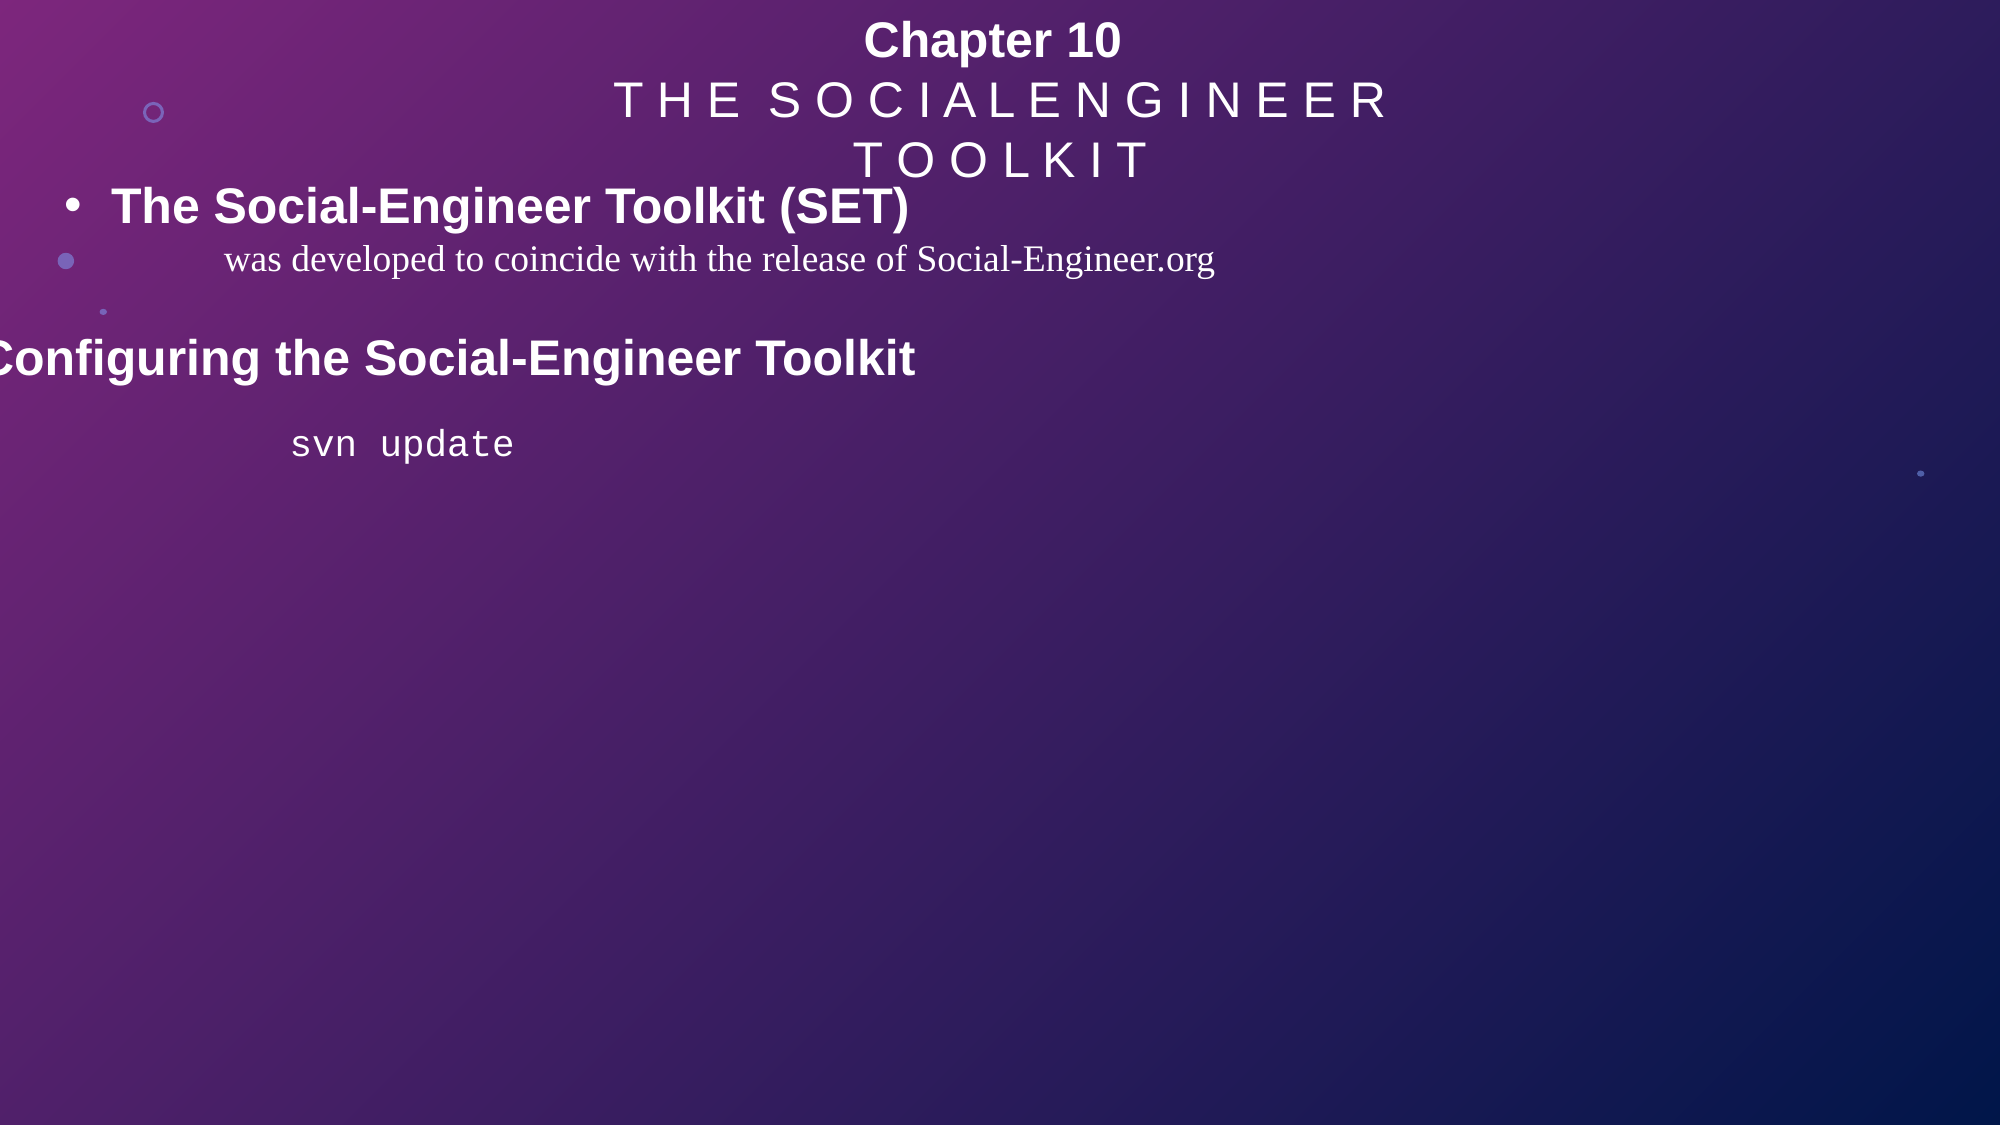

Chapter 10
T H E  S O C I A L E N G I N E E R
T O O L K I T
The Social-Engineer Toolkit (SET)
	 was developed to coincide with the release of Social-Engineer.org
Configuring the Social-Engineer Toolkit
svn update